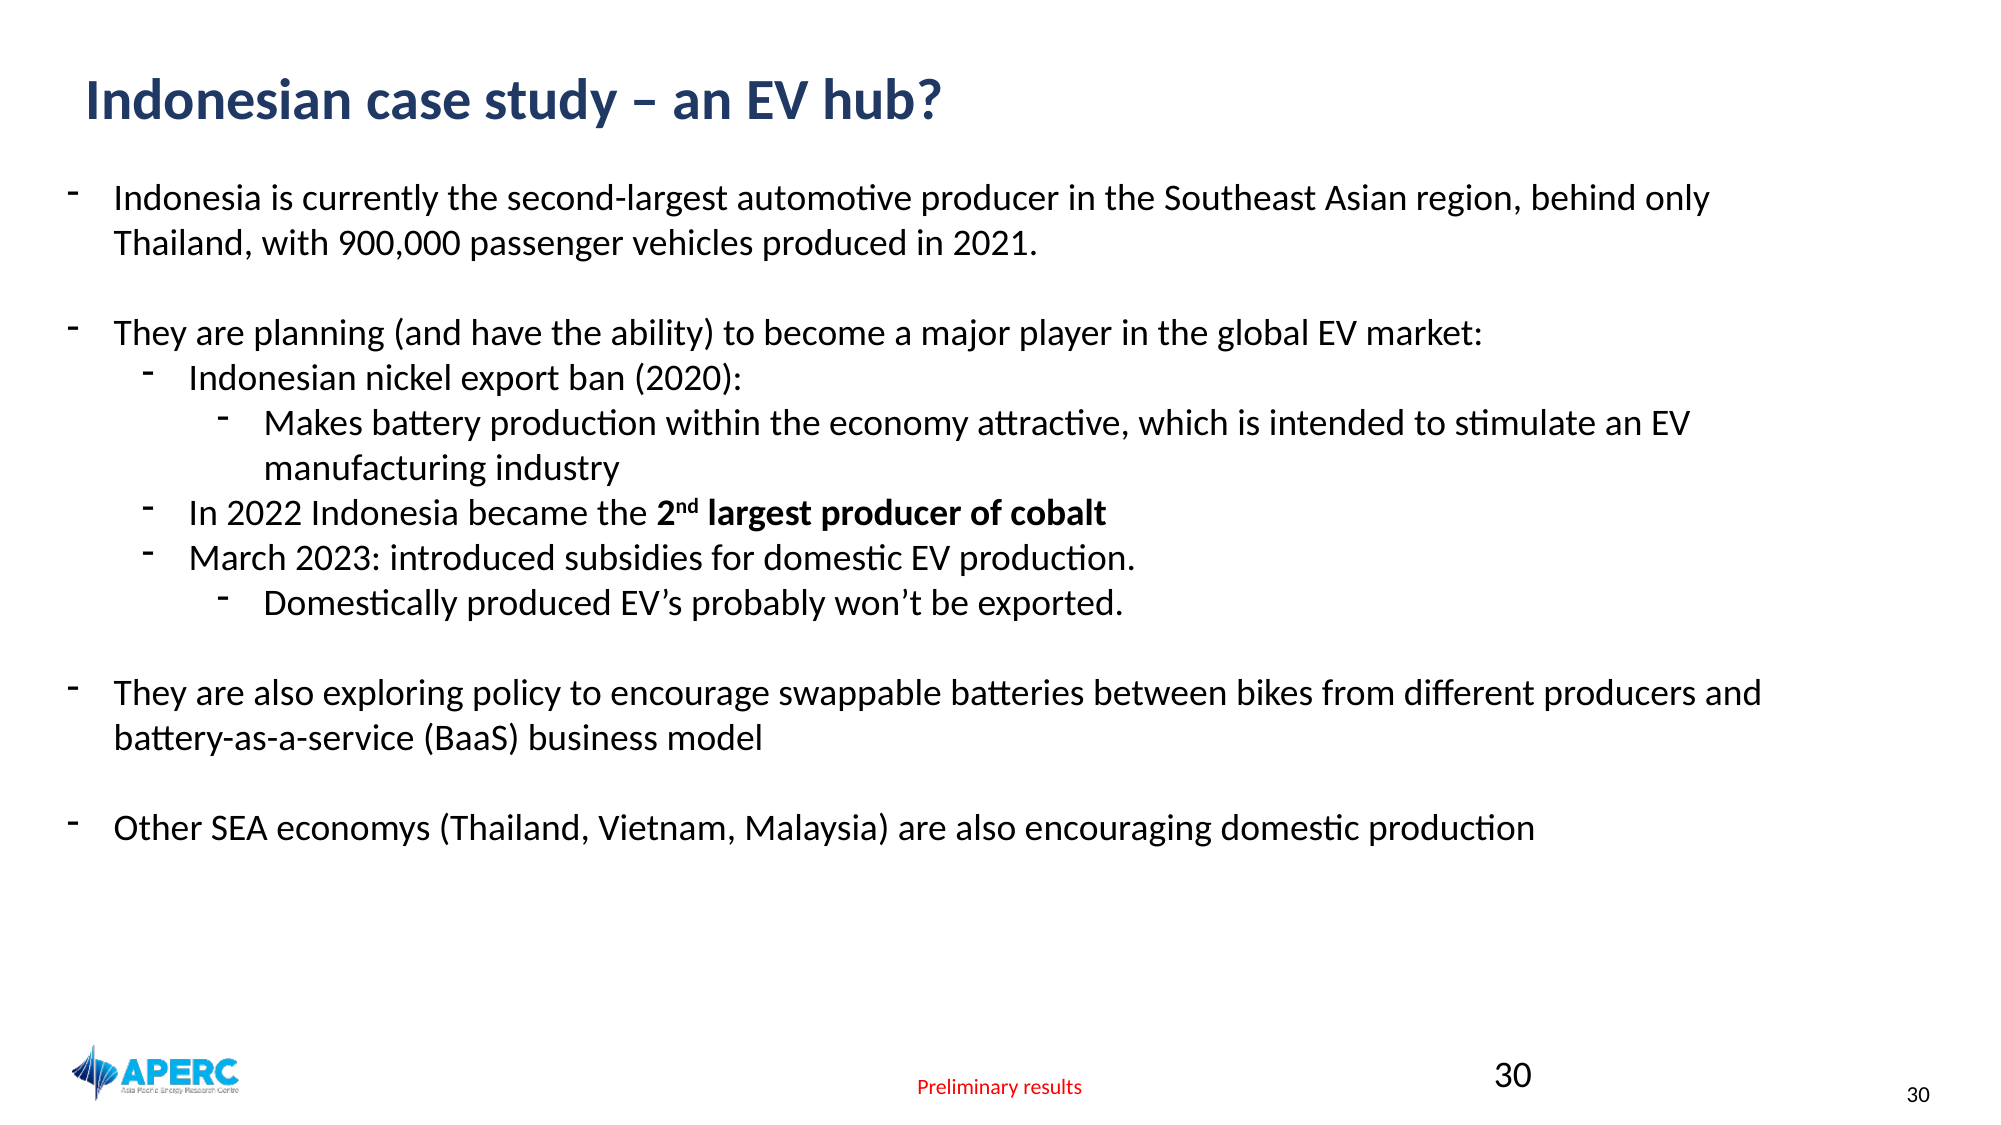

# Indonesian case study – an EV hub?
Indonesia is currently the second-largest automotive producer in the Southeast Asian region, behind only Thailand, with 900,000 passenger vehicles produced in 2021.

They are planning (and have the ability) to become a major player in the global EV market:
Indonesian nickel export ban (2020):
Makes battery production within the economy attractive, which is intended to stimulate an EV manufacturing industry
In 2022 Indonesia became the 2nd largest producer of cobalt
March 2023: introduced subsidies for domestic EV production.
Domestically produced EV’s probably won’t be exported.

They are also exploring policy to encourage swappable batteries between bikes from different producers and battery-as-a-service (BaaS) business model

Other SEA economys (Thailand, Vietnam, Malaysia) are also encouraging domestic production
30